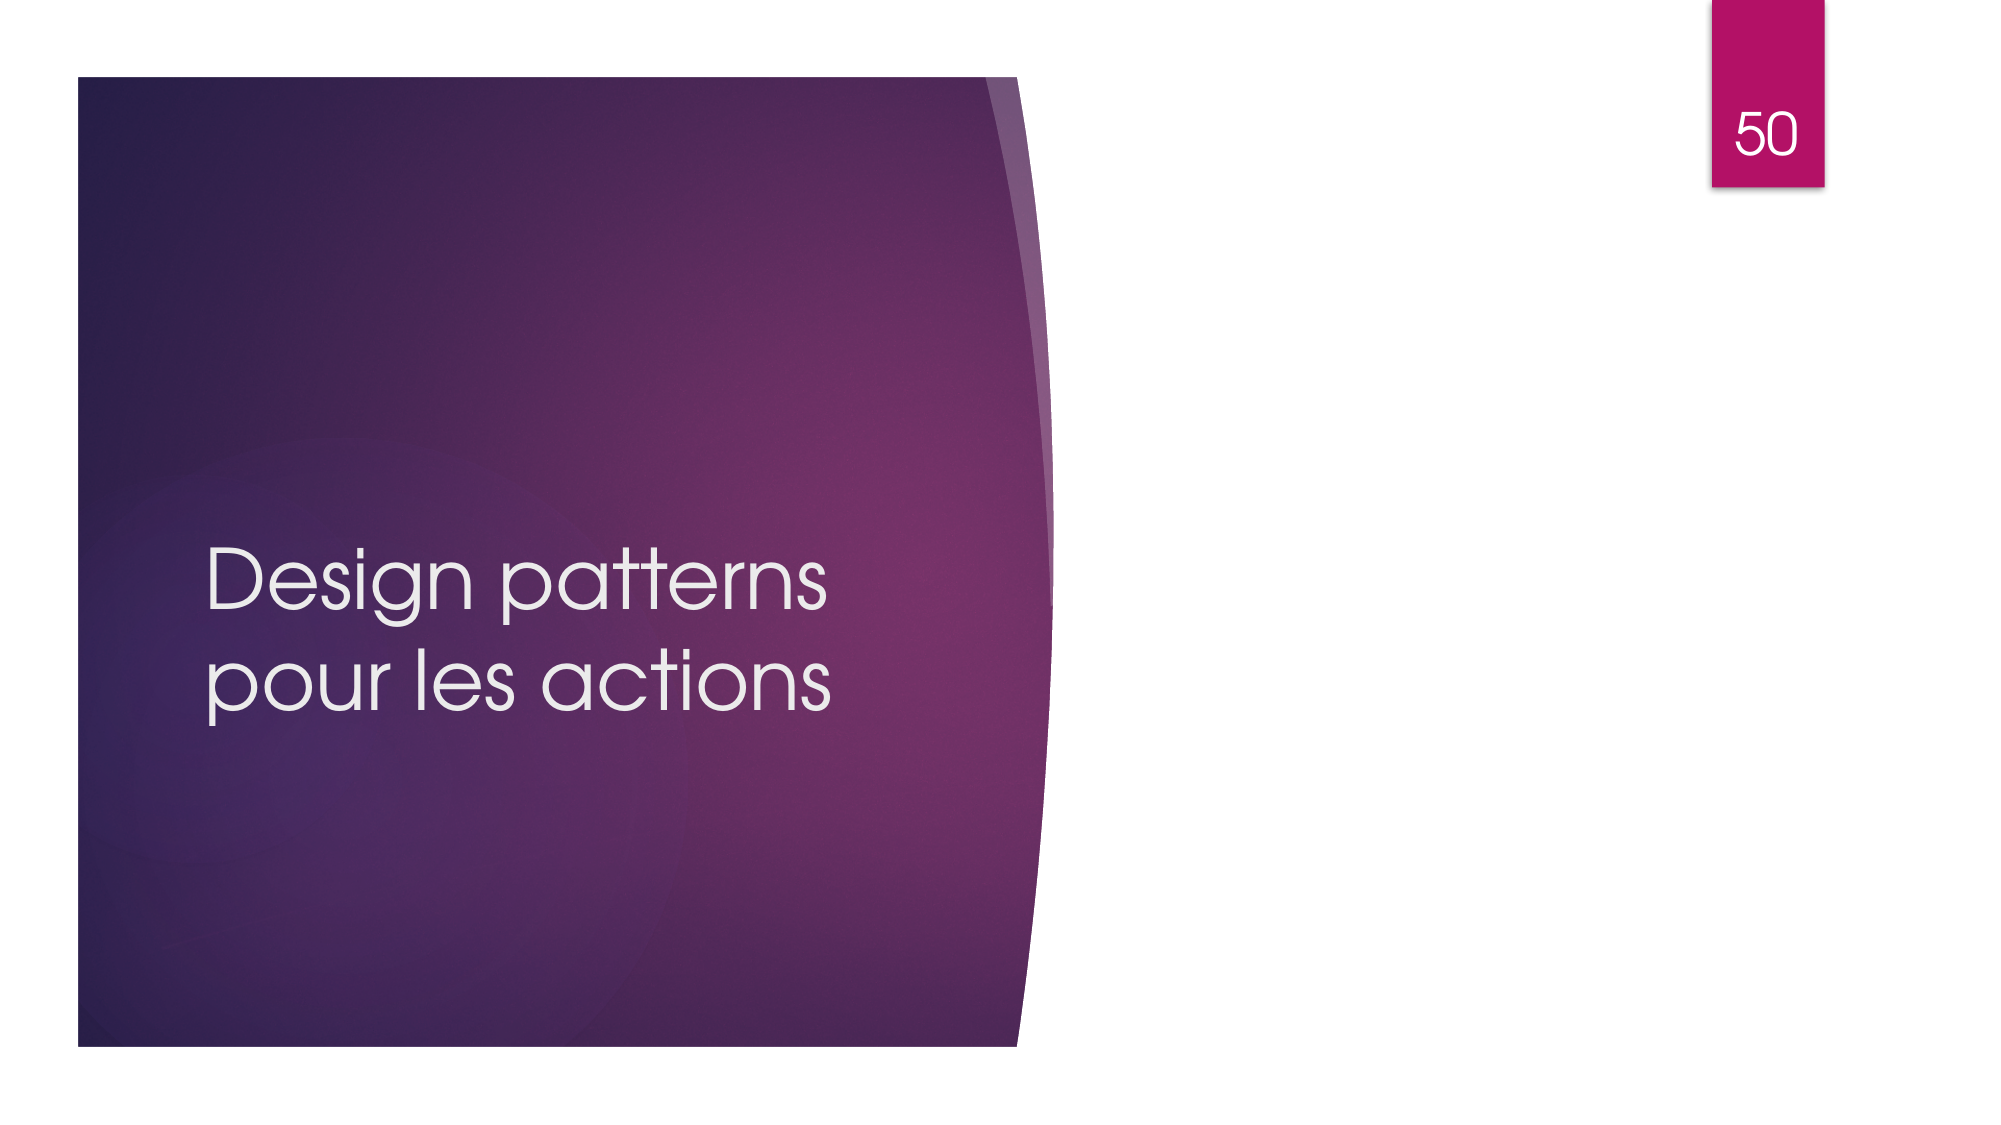

50

# Design patterns pour les actions